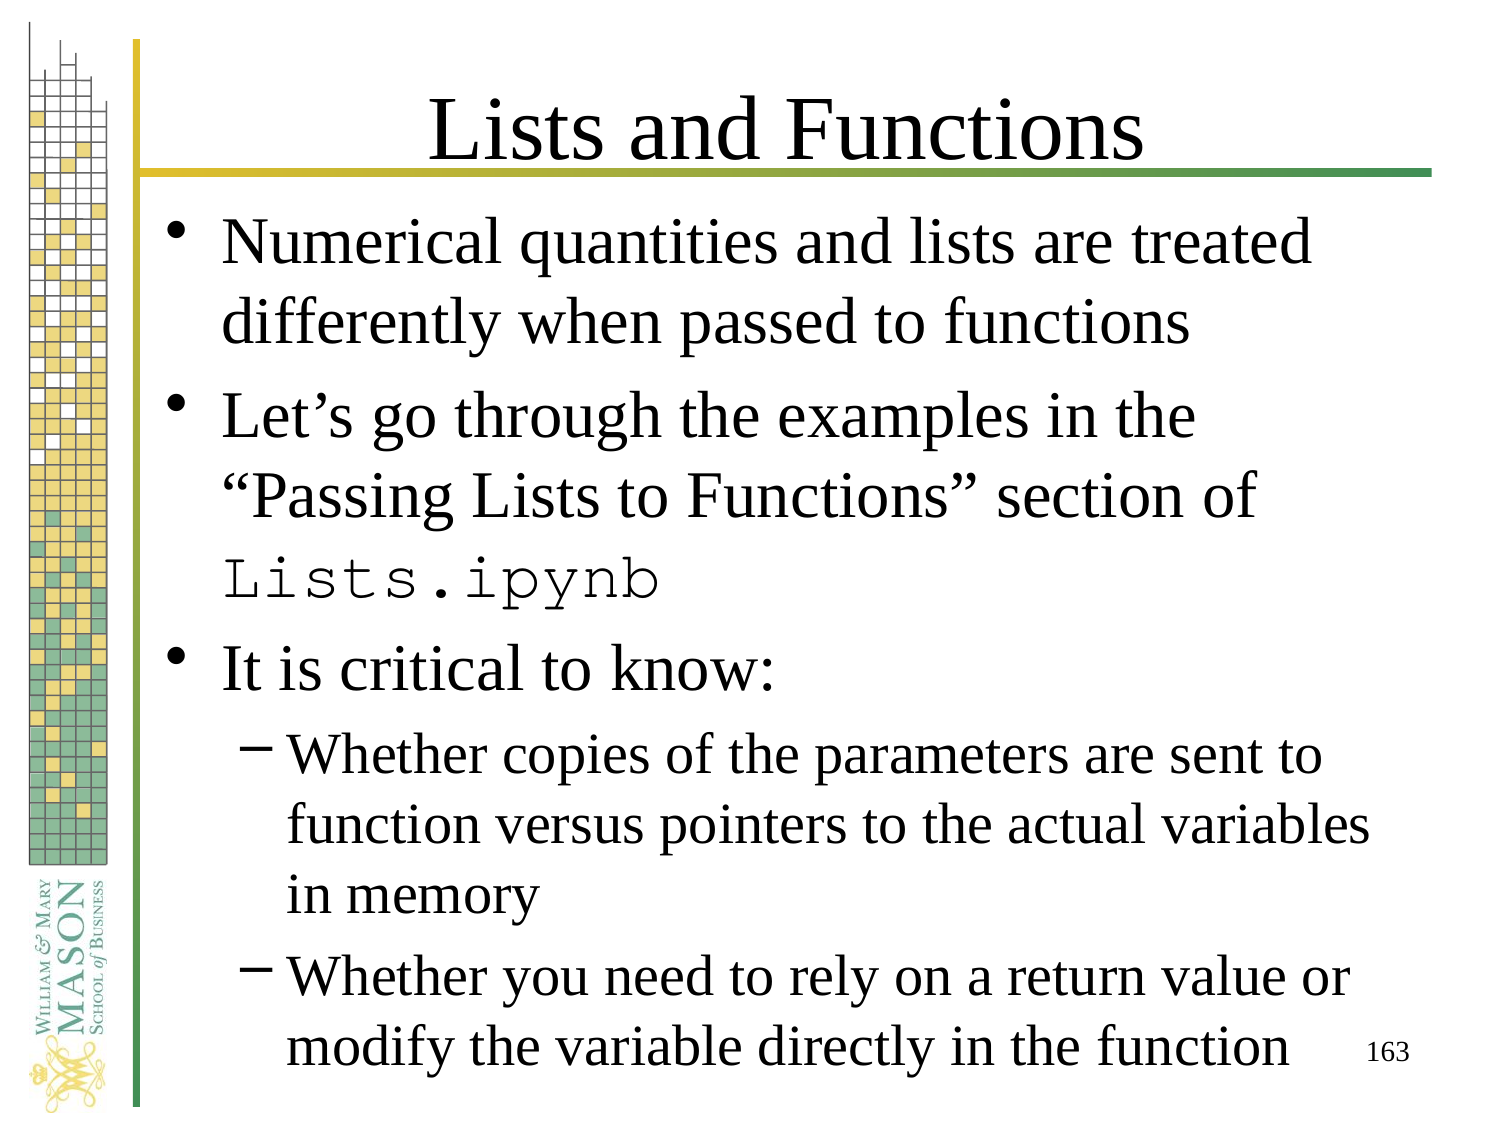

# Lists and Functions
Numerical quantities and lists are treated differently when passed to functions
Let’s go through the examples in the “Passing Lists to Functions” section of  Lists.ipynb
It is critical to know:
Whether copies of the parameters are sent to function versus pointers to the actual variables in memory
Whether you need to rely on a return value or modify the variable directly in the function
163